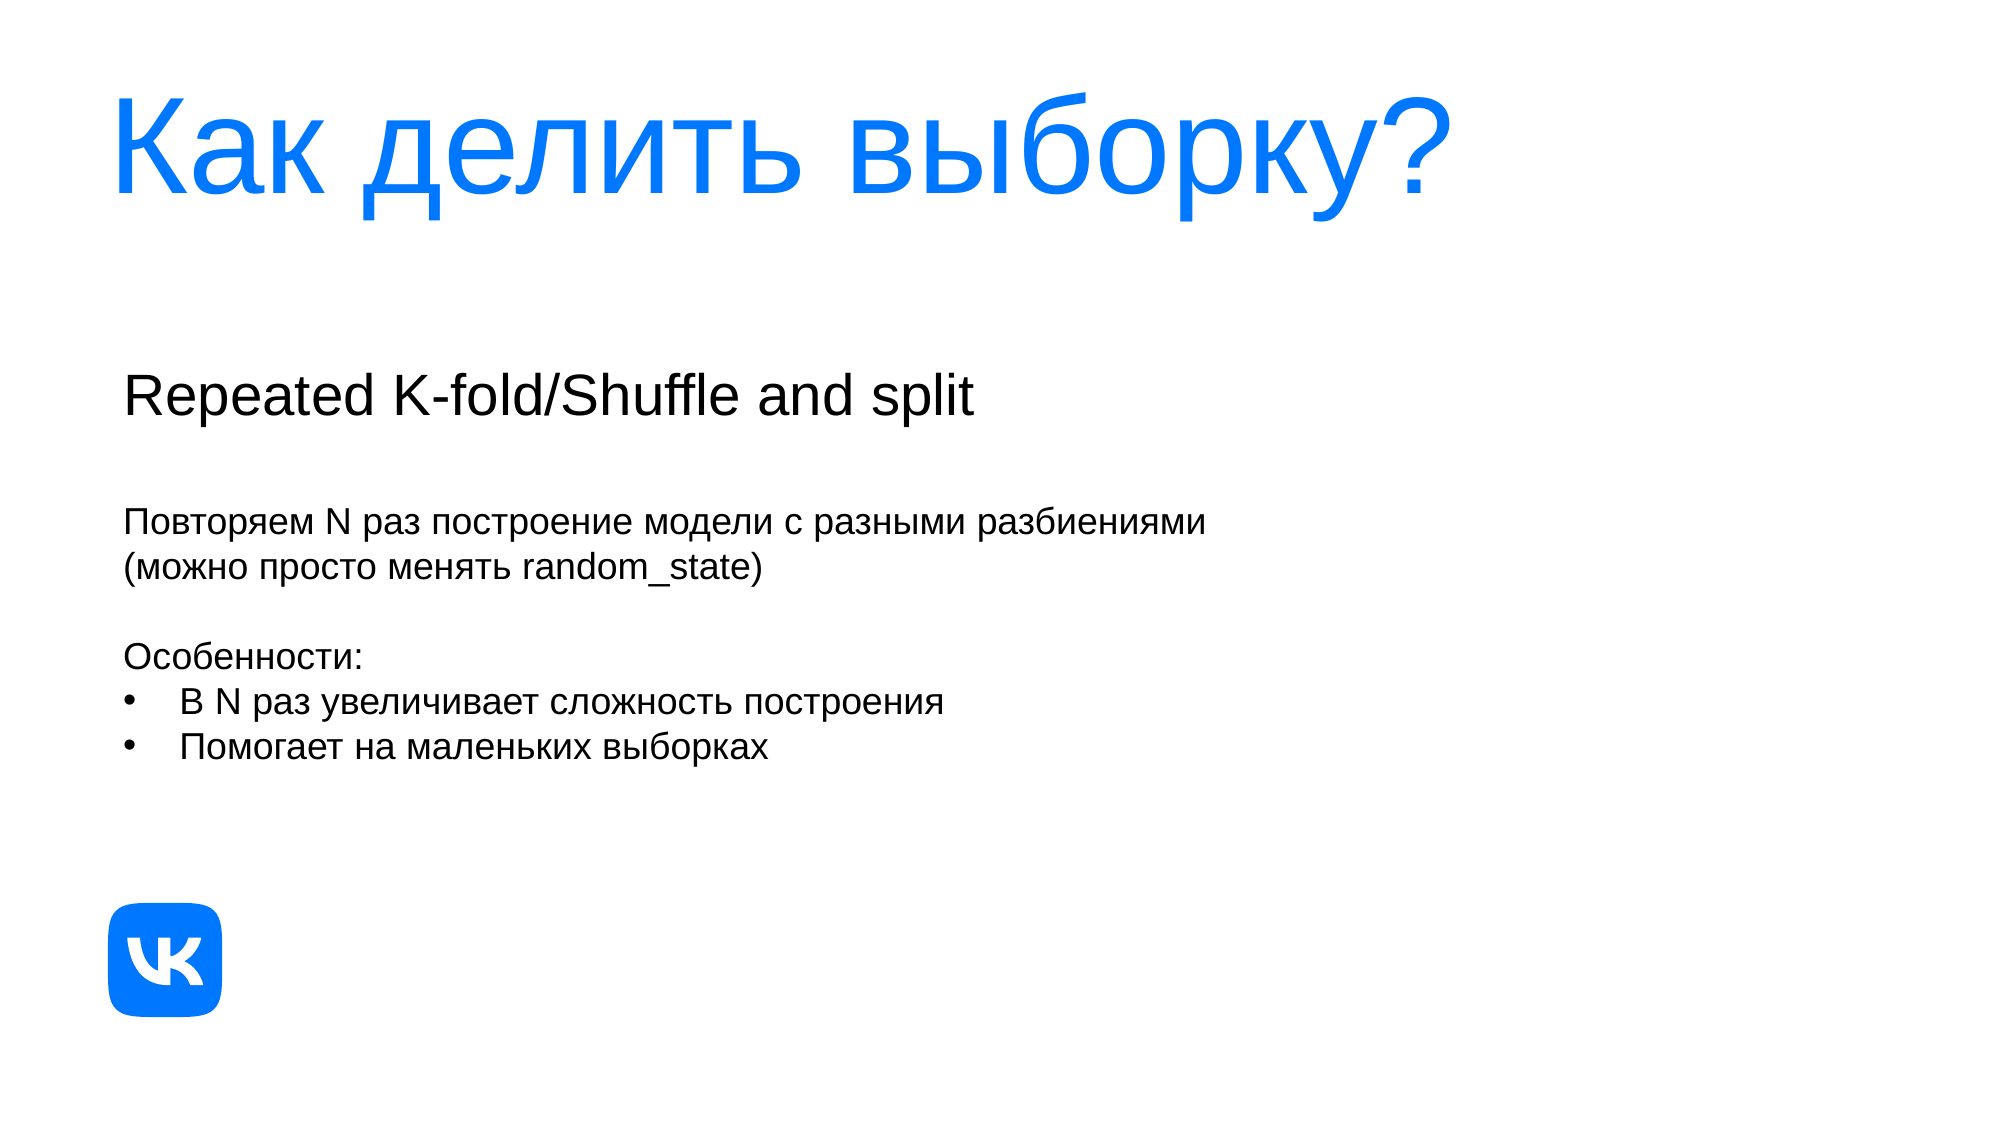

# Как делить выборку?
Repeated K-fold/Shuffle and split

Повторяем N раз построение модели с разными разбиениями (можно просто менять random_state)

Особенности:
В N раз увеличивает сложность построения
Помогает на маленьких выборках